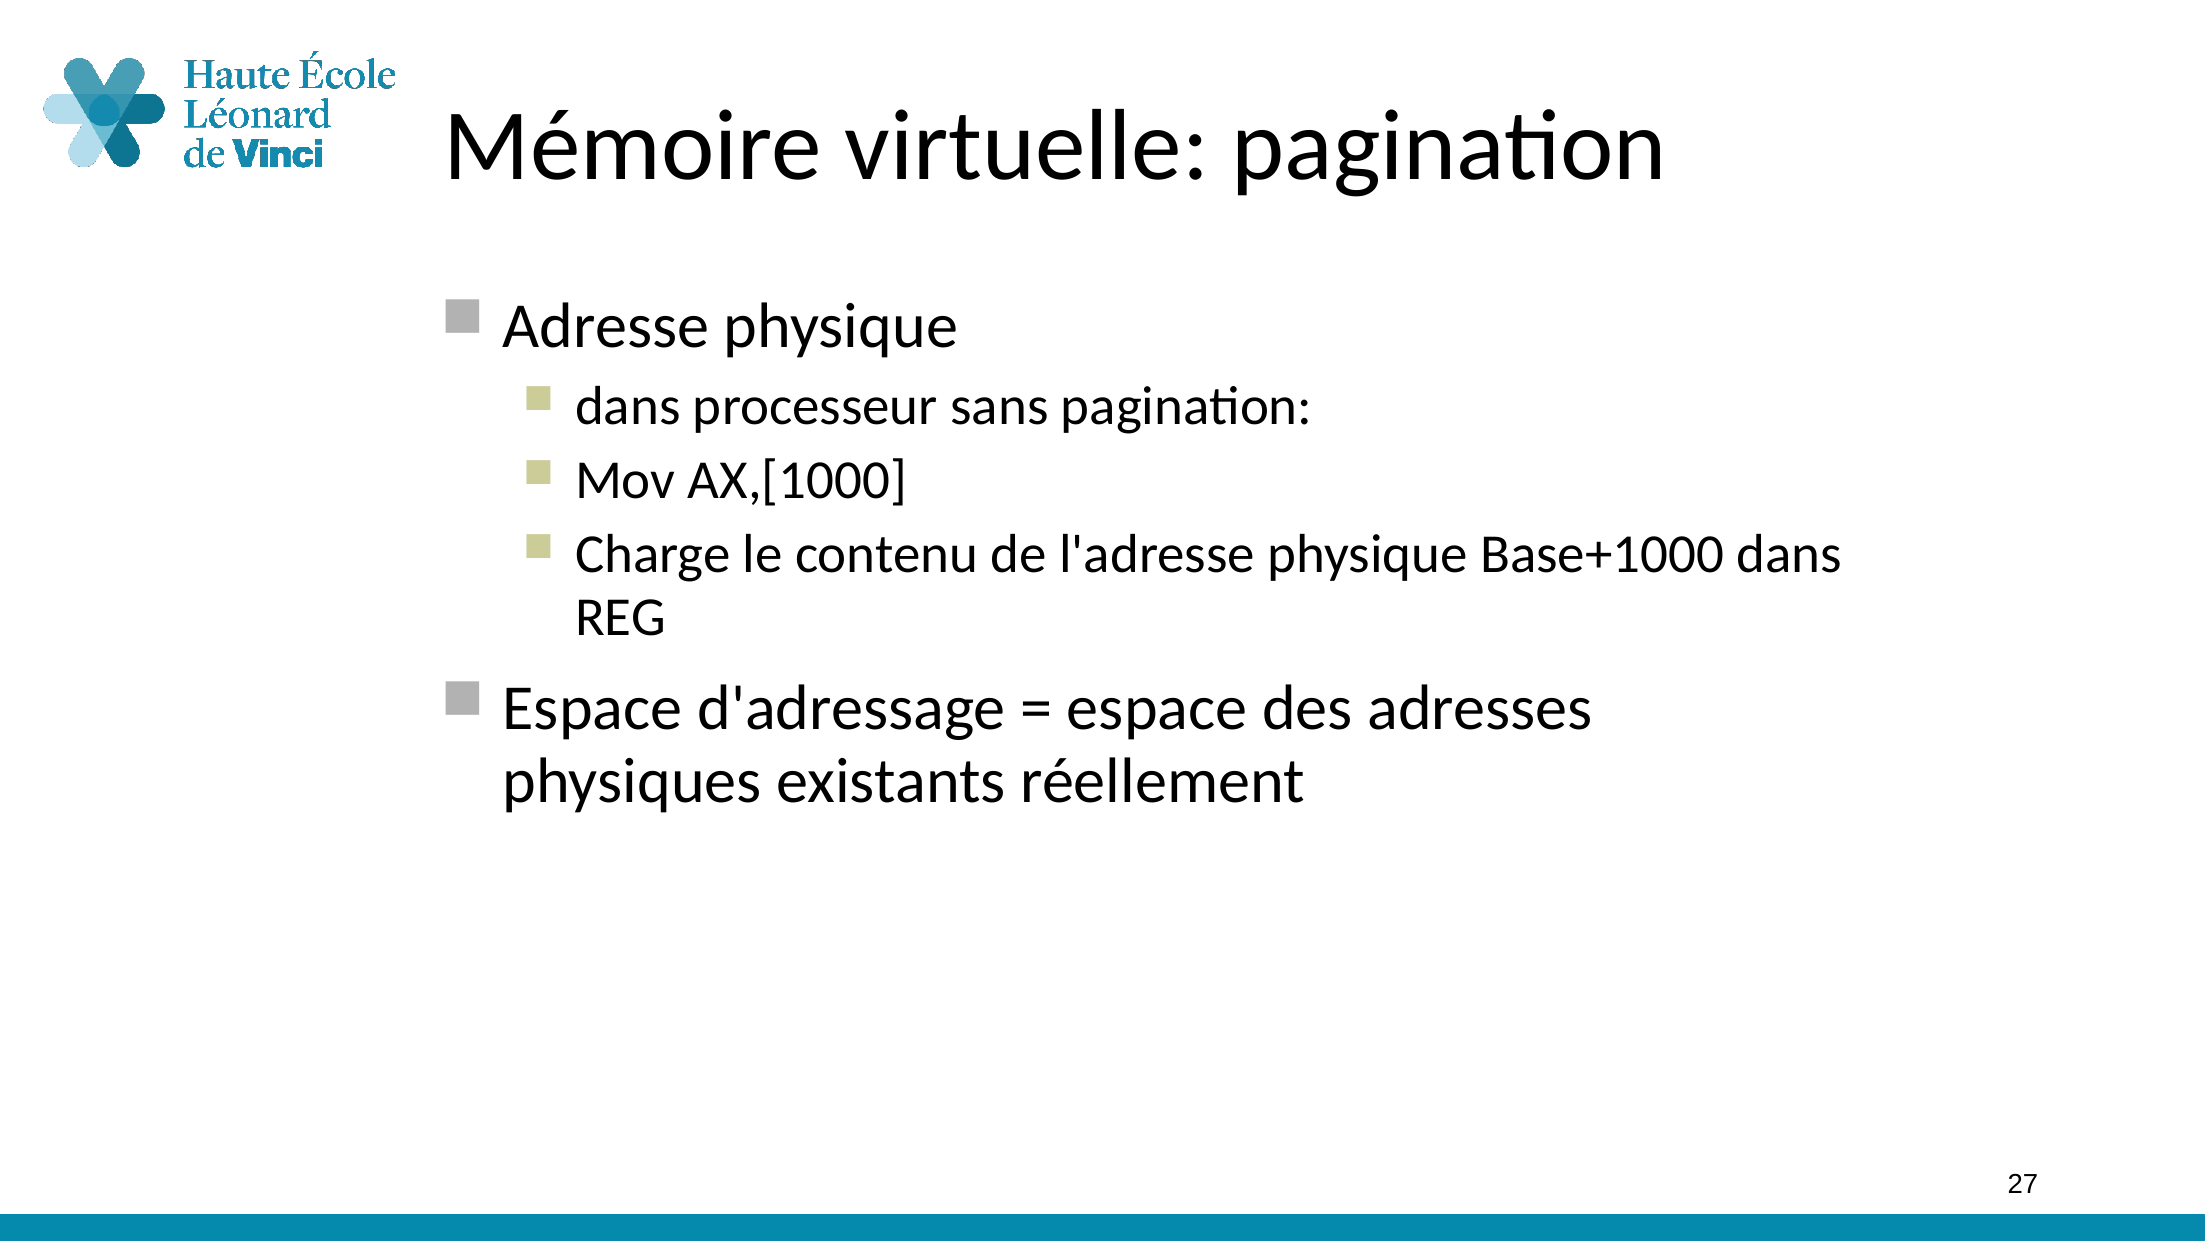

# Mémoire virtuelle: pagination
Adresse physique
dans processeur sans pagination:
Mov AX,[1000]
Charge le contenu de l'adresse physique Base+1000 dans REG
Espace d'adressage = espace des adresses physiques existants réellement
27